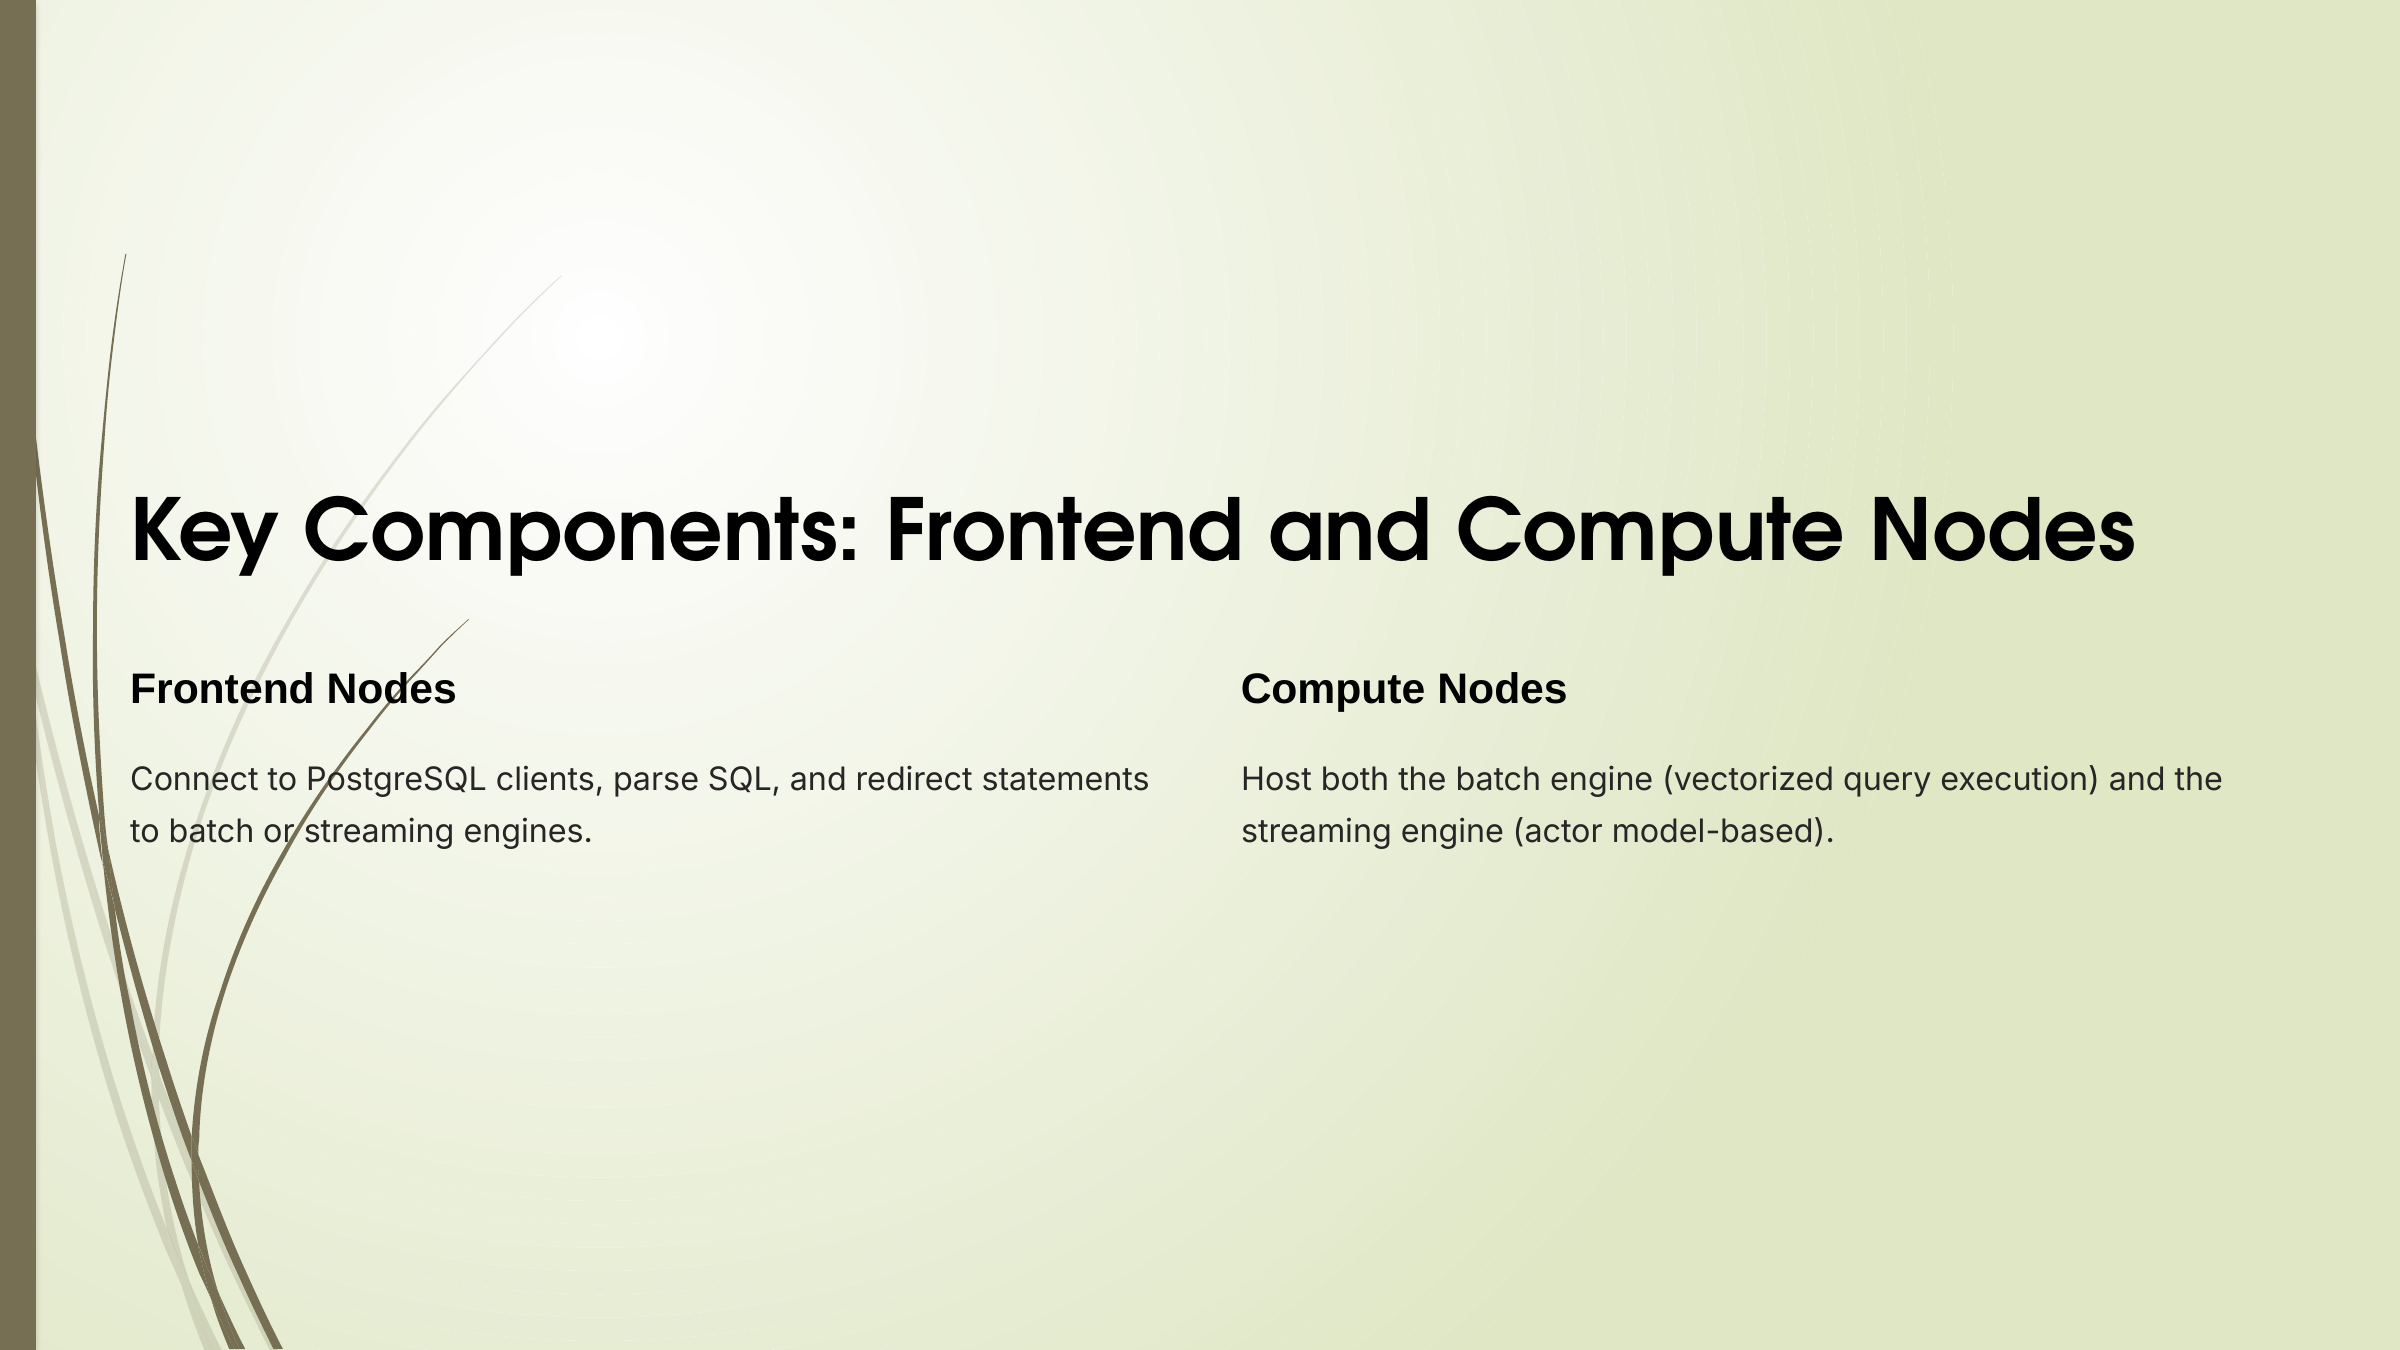

Key Components: Frontend and Compute Nodes
Frontend Nodes
Compute Nodes
Connect to PostgreSQL clients, parse SQL, and redirect statements to batch or streaming engines.
Host both the batch engine (vectorized query execution) and the streaming engine (actor model-based).